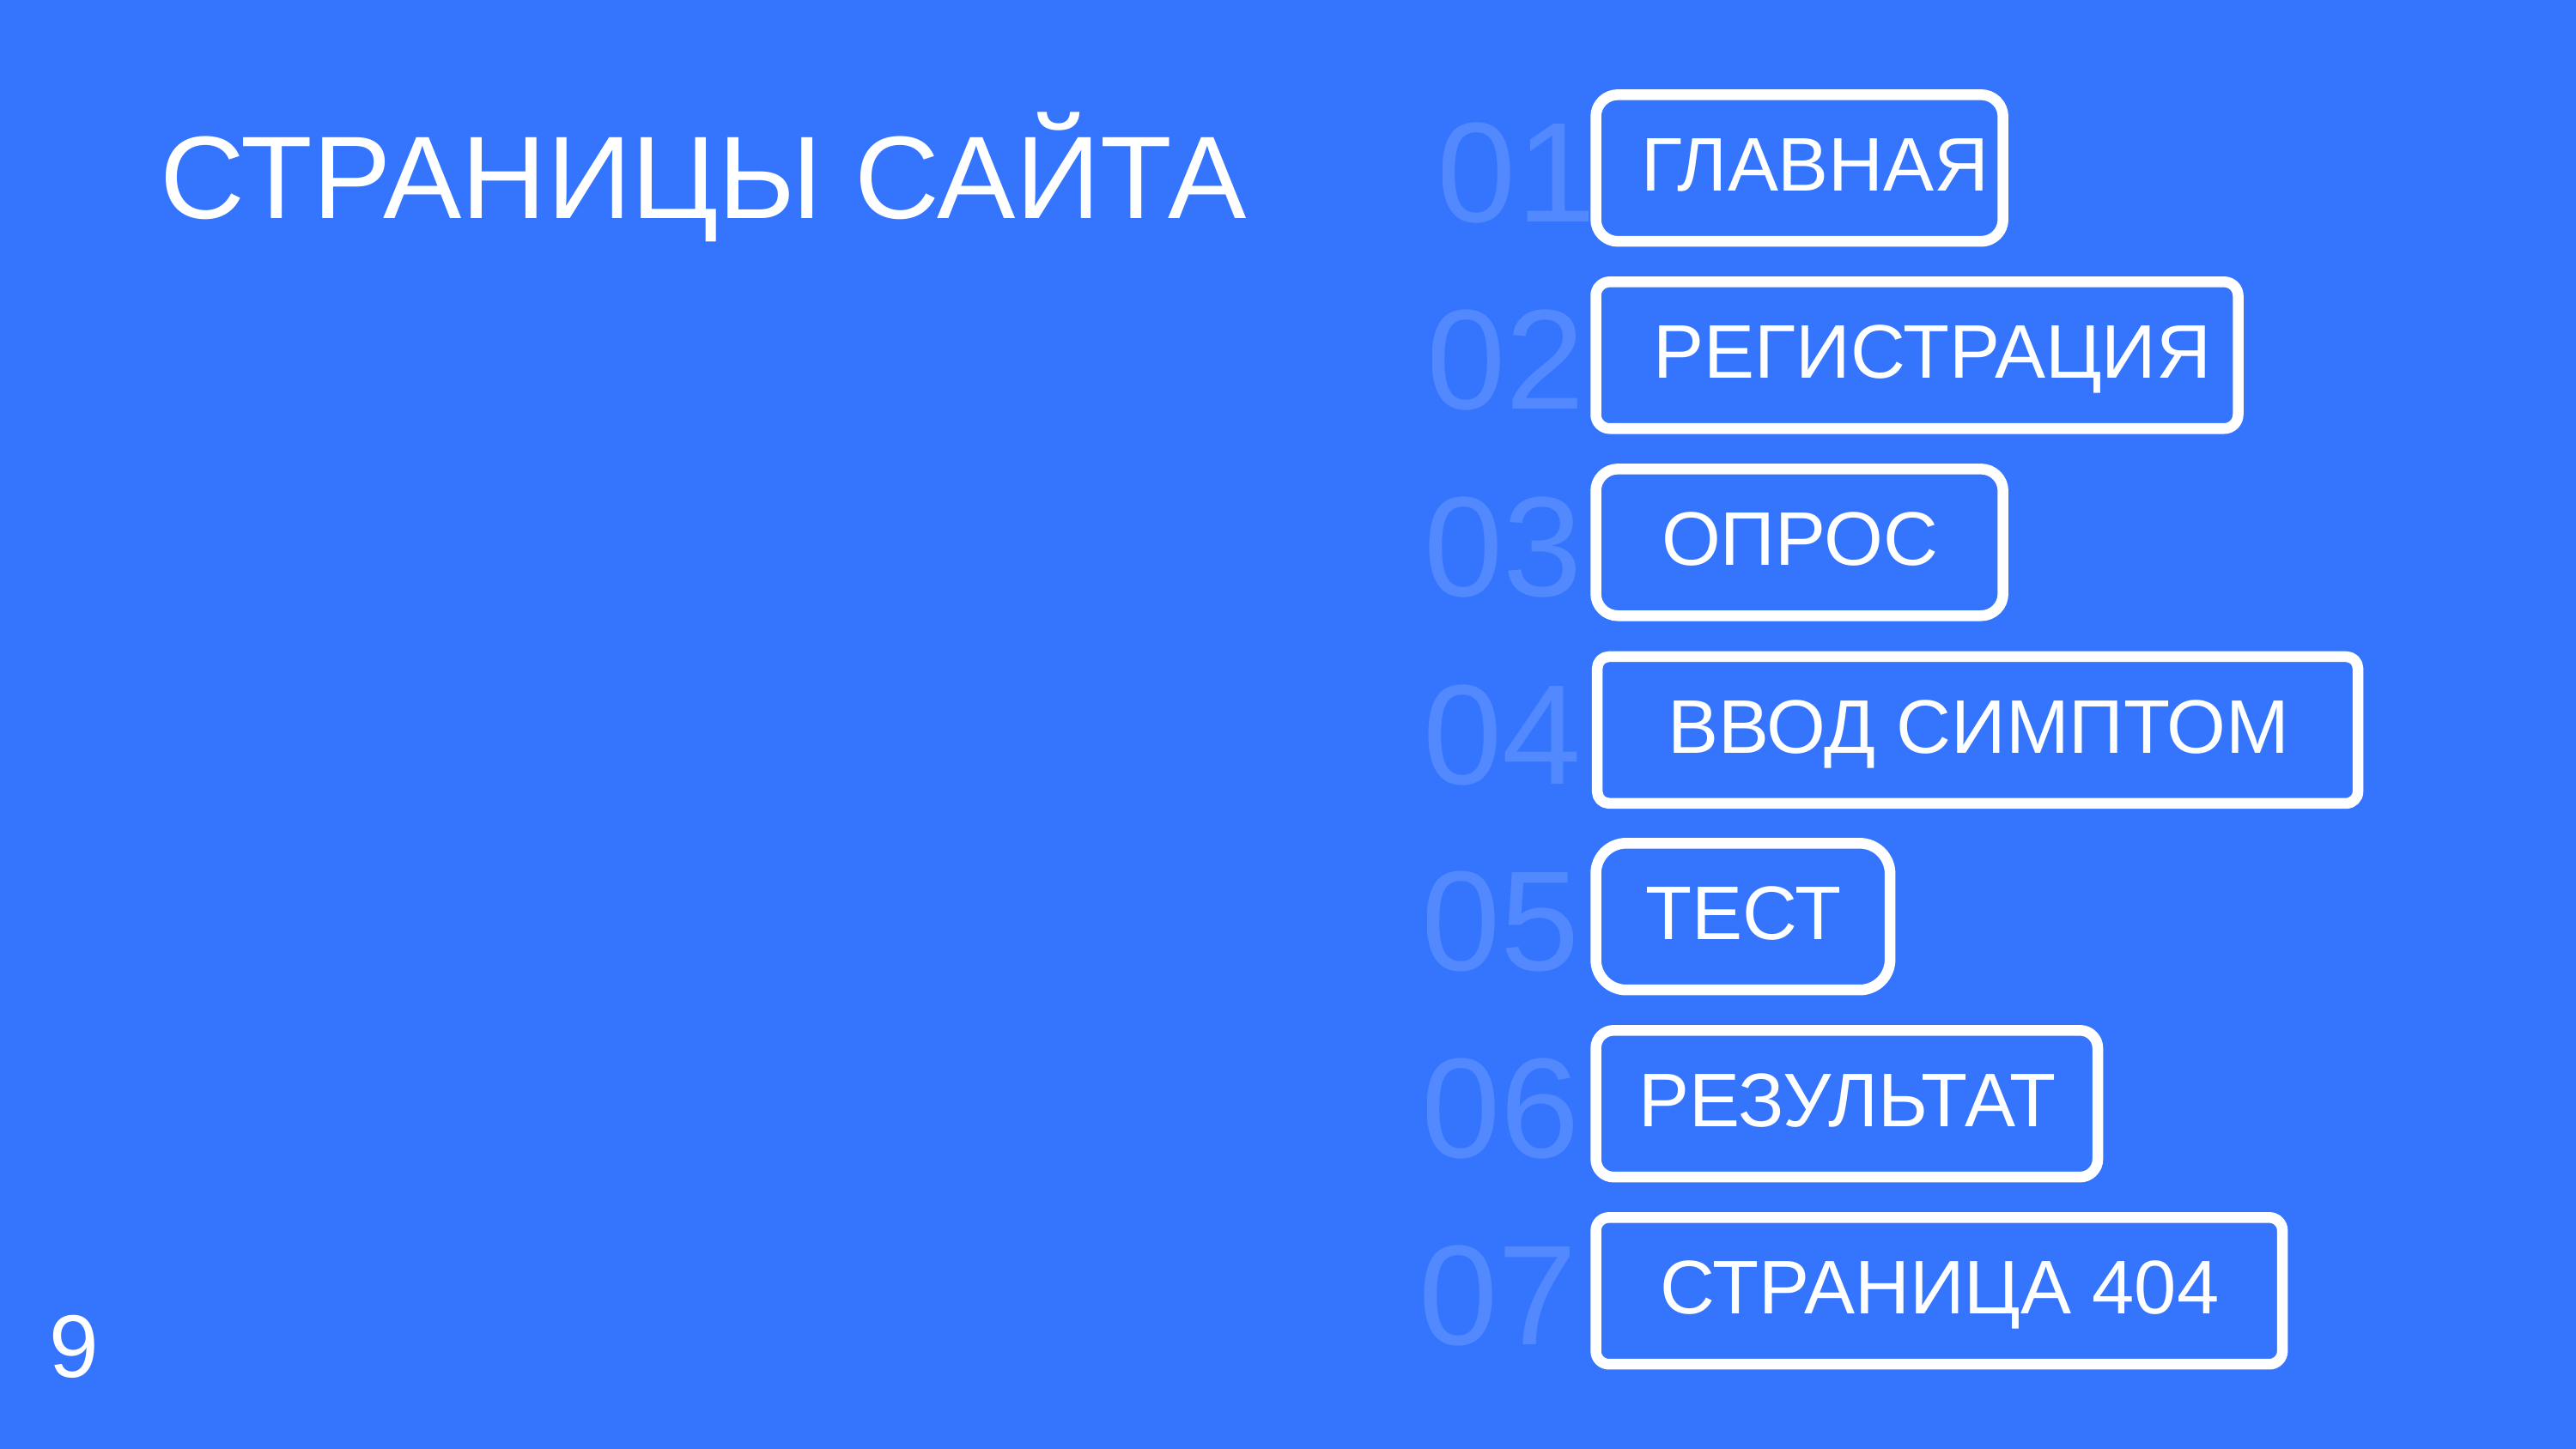

01

ГЛАВНАЯ
СТРАНИЦЫ САЙТА
02

РЕГИСТРАЦИЯ
03

ОПРОС
04

ВВОД СИМПТОМ
05

ТЕСТ
06

РЕЗУЛЬТАТ
07

СТРАНИЦА 404
9